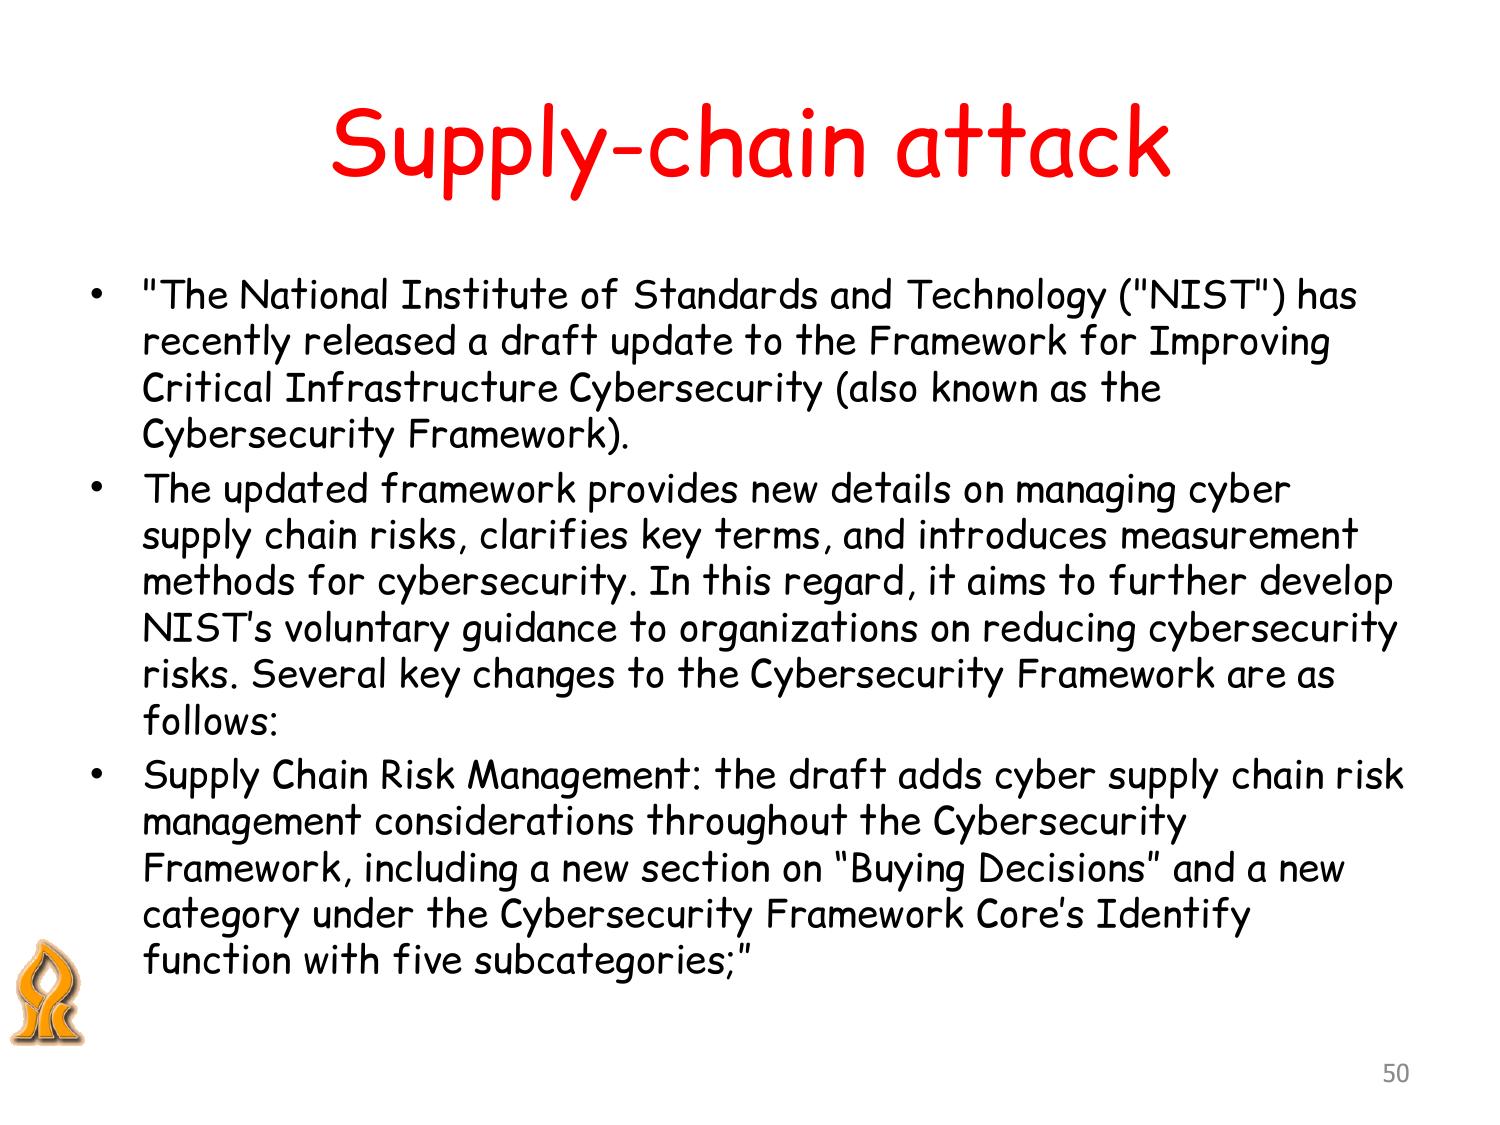

# Supply-chain attack
"The National Institute of Standards and Technology ("NIST") has recently released a draft update to the Framework for Improving Critical Infrastructure Cybersecurity (also known as the Cybersecurity Framework).
The updated framework provides new details on managing cyber supply chain risks, clarifies key terms, and introduces measurement methods for cybersecurity. In this regard, it aims to further develop NIST’s voluntary guidance to organizations on reducing cybersecurity risks. Several key changes to the Cybersecurity Framework are as follows:
Supply Chain Risk Management: the draft adds cyber supply chain risk management considerations throughout the Cybersecurity Framework, including a new section on “Buying Decisions” and a new category under the Cybersecurity Framework Core’s Identify function with five subcategories;”
50